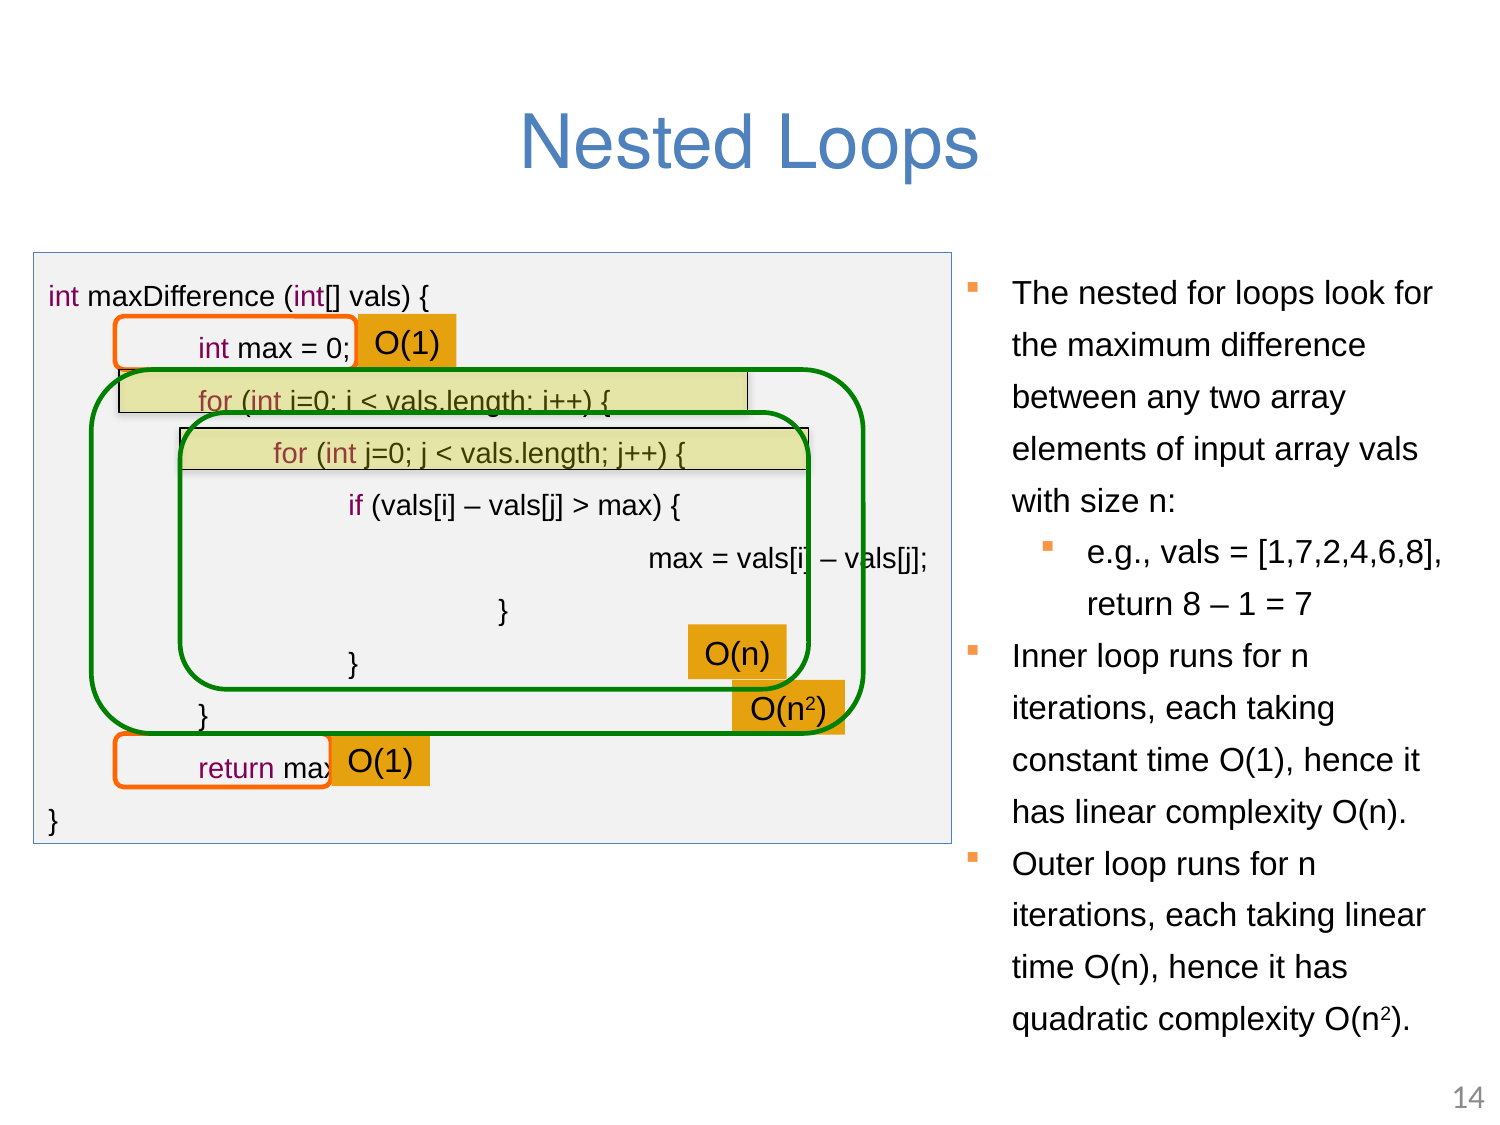

# Nested Loops
int maxDifference (int[] vals) {
	int max = 0;
	for (int i=0; i < vals.length; i++) {
	for (int j=0; j < vals.length; j++) {
      		if (vals[i] – vals[j] > max) {
				max = vals[i] – vals[j];
			}
		}
	}
	return max;
}
The nested for loops look for the maximum difference between any two array elements of input array vals with size n:
e.g., vals = [1,7,2,4,6,8], return 8 – 1 = 7
Inner loop runs for n iterations, each taking constant time O(1), hence it has linear complexity O(n).
Outer loop runs for n iterations, each taking linear time O(n), hence it has quadratic complexity O(n2).
O(1)

O(n)
O(n2)
O(1)

14